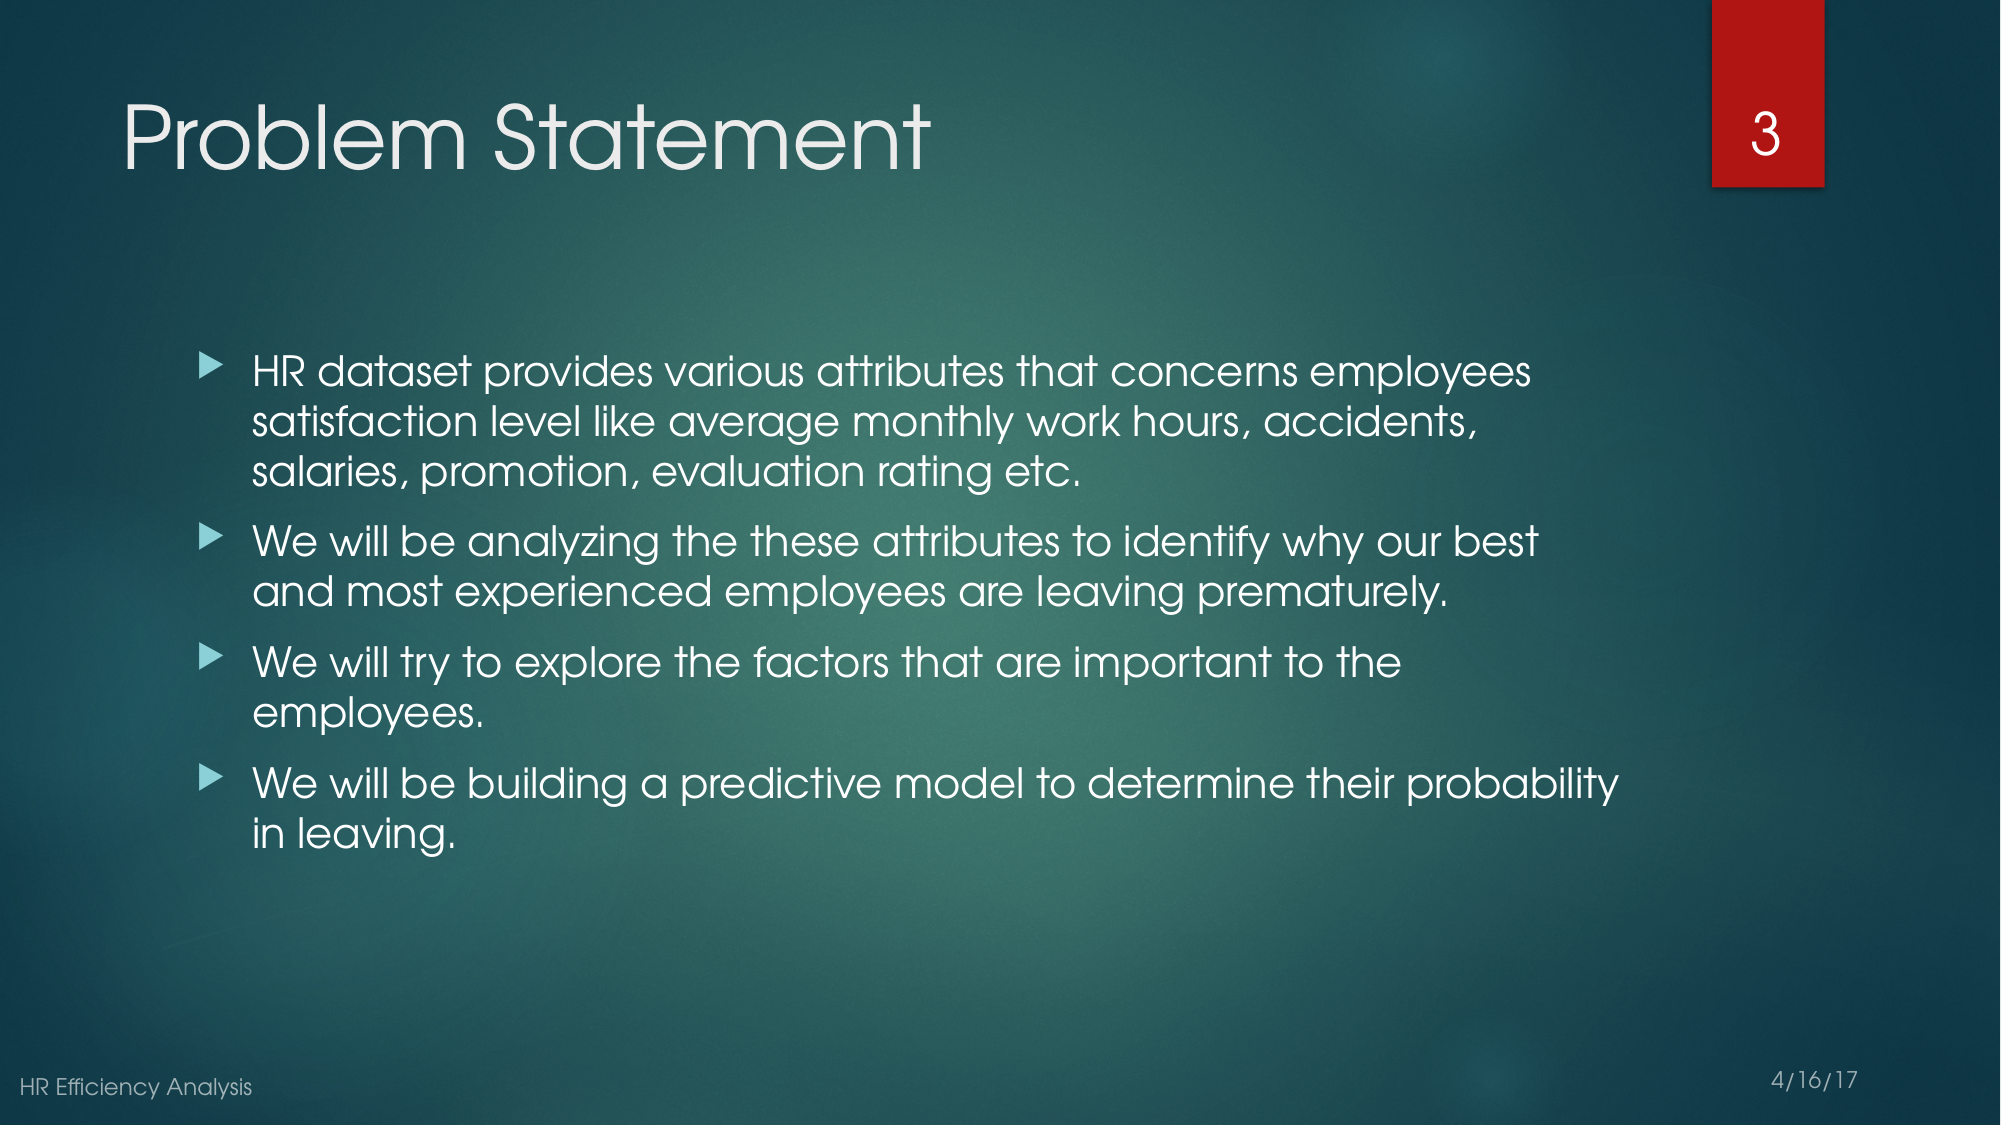

3
# Problem Statement
HR dataset provides various attributes that concerns employees satisfaction level like average monthly work hours, accidents, salaries, promotion, evaluation rating etc.
We will be analyzing the these attributes to identify why our best and most experienced employees are leaving prematurely.
We will try to explore the factors that are important to the employees.
We will be building a predictive model to determine their probability in leaving.
HR Efficiency Analysis
4/16/17